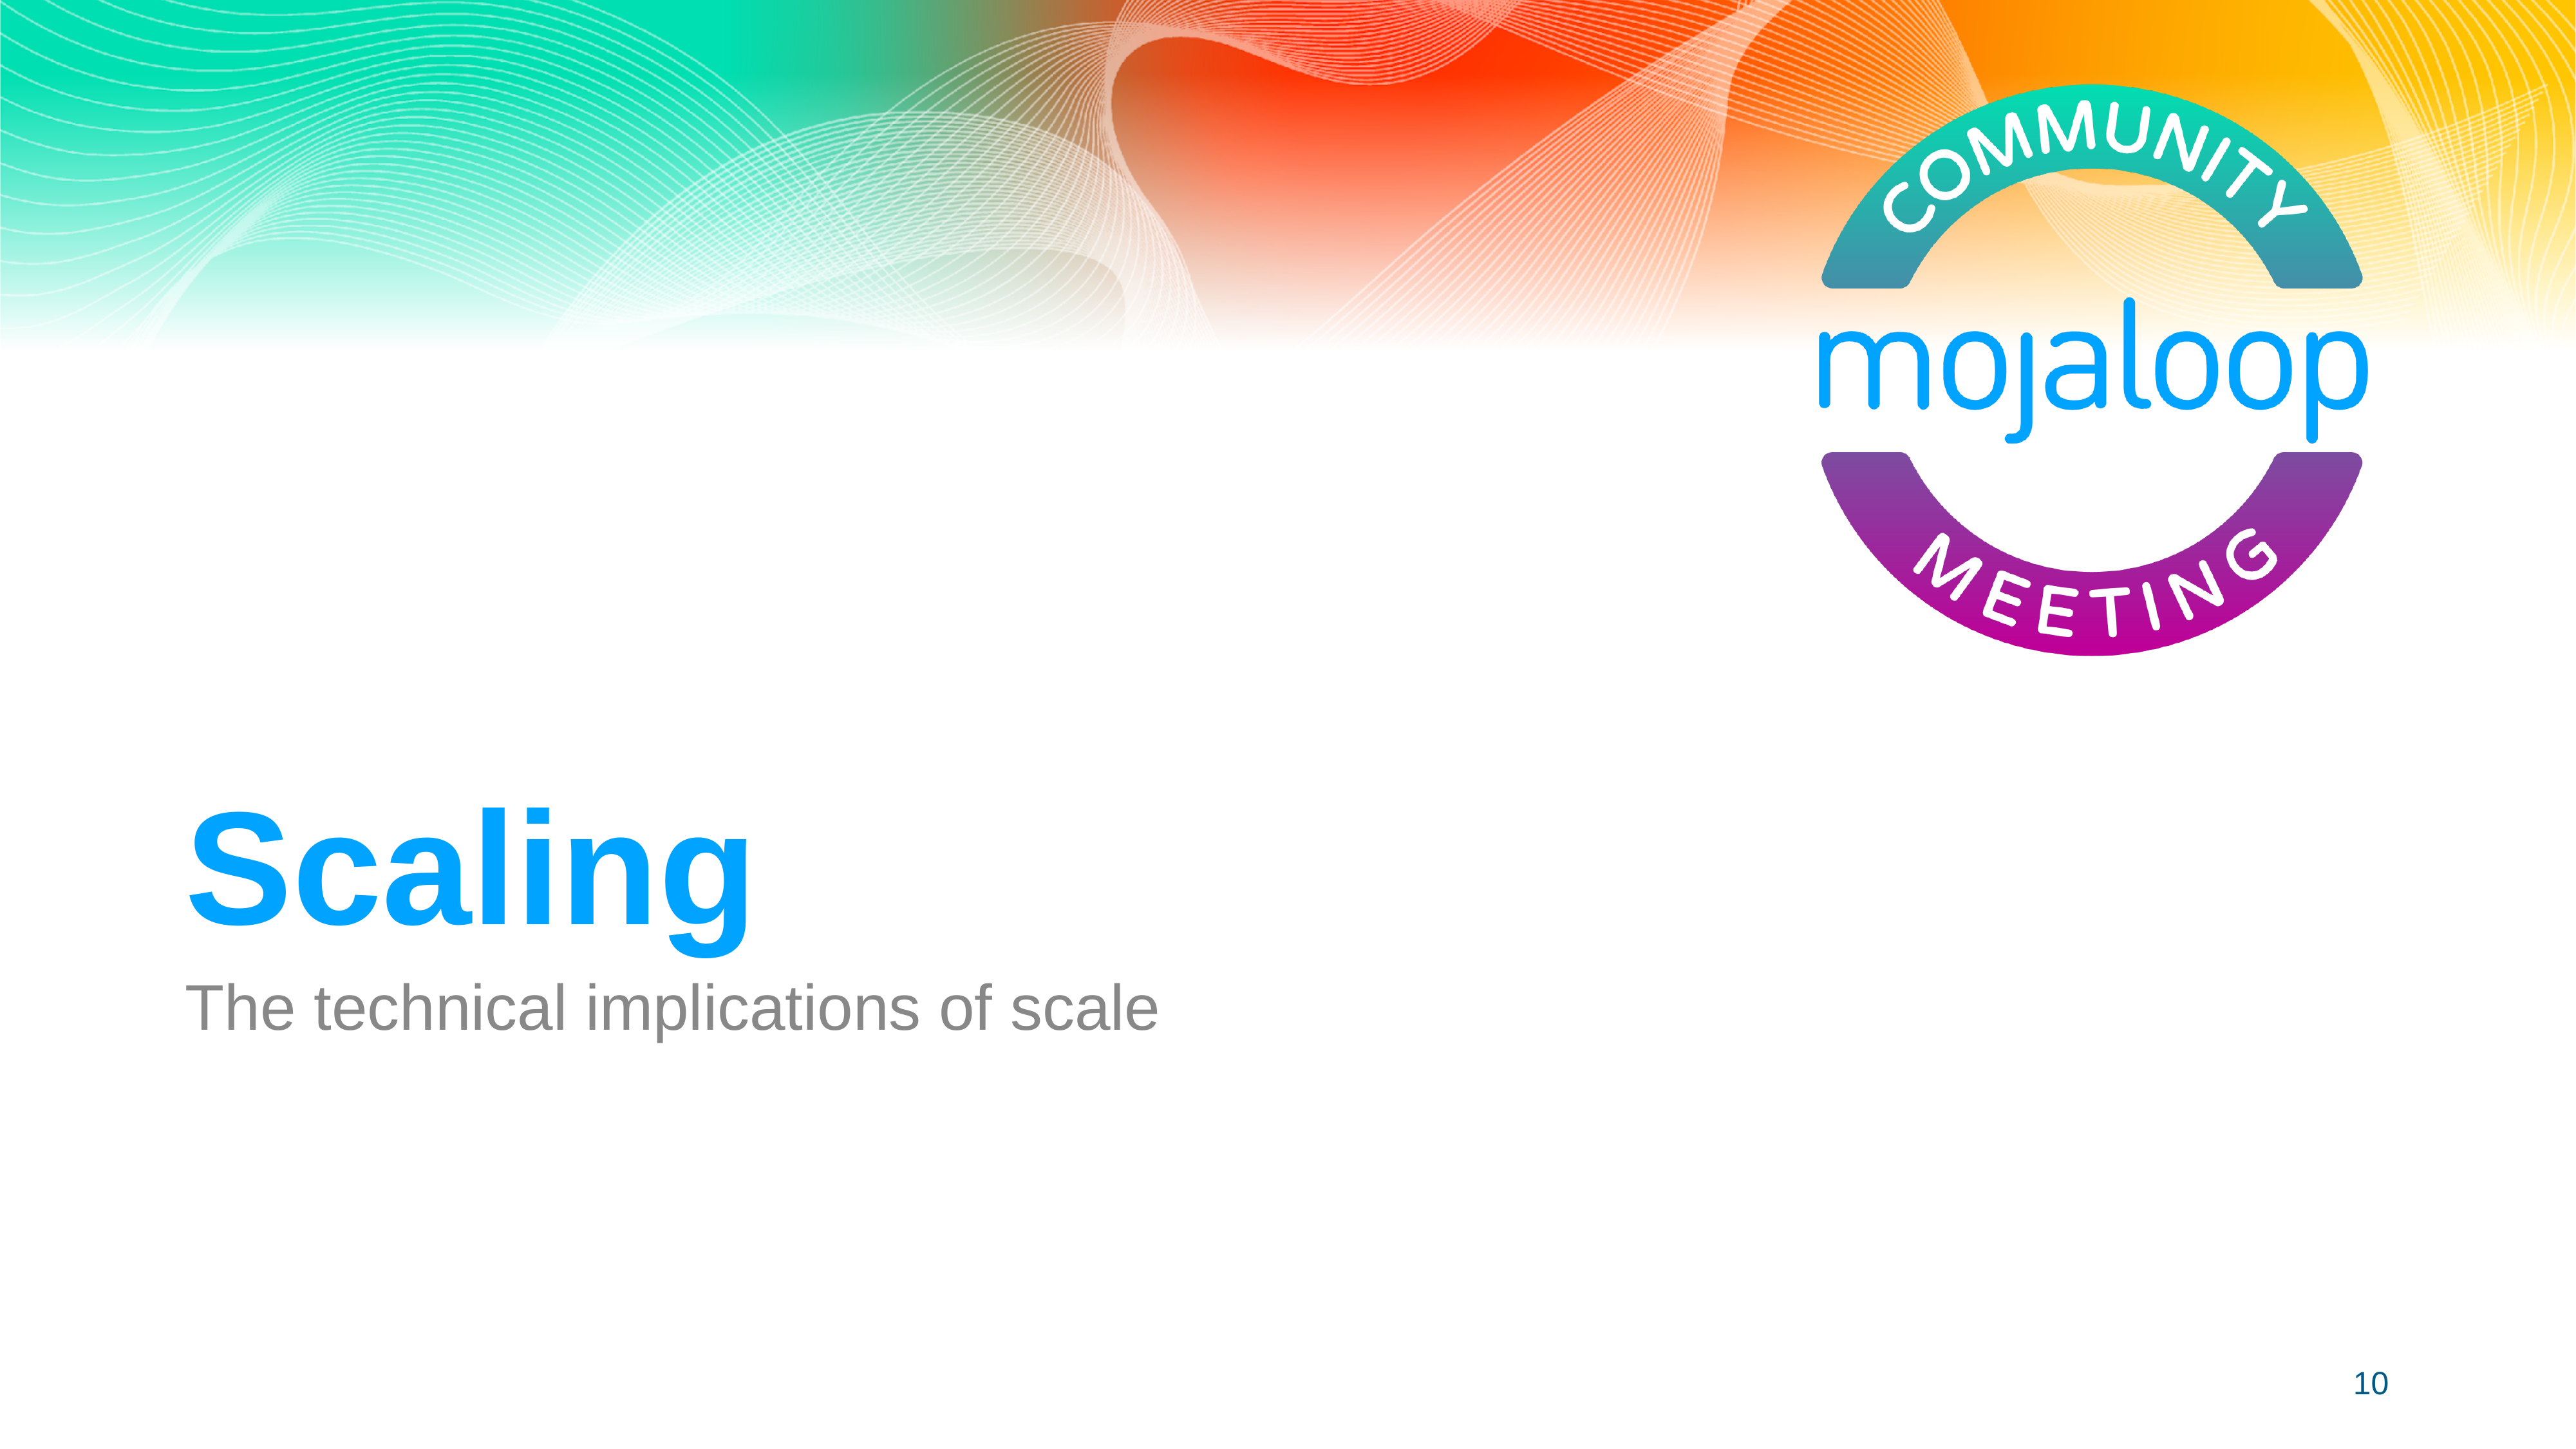

# Scaling
The technical implications of scale
10